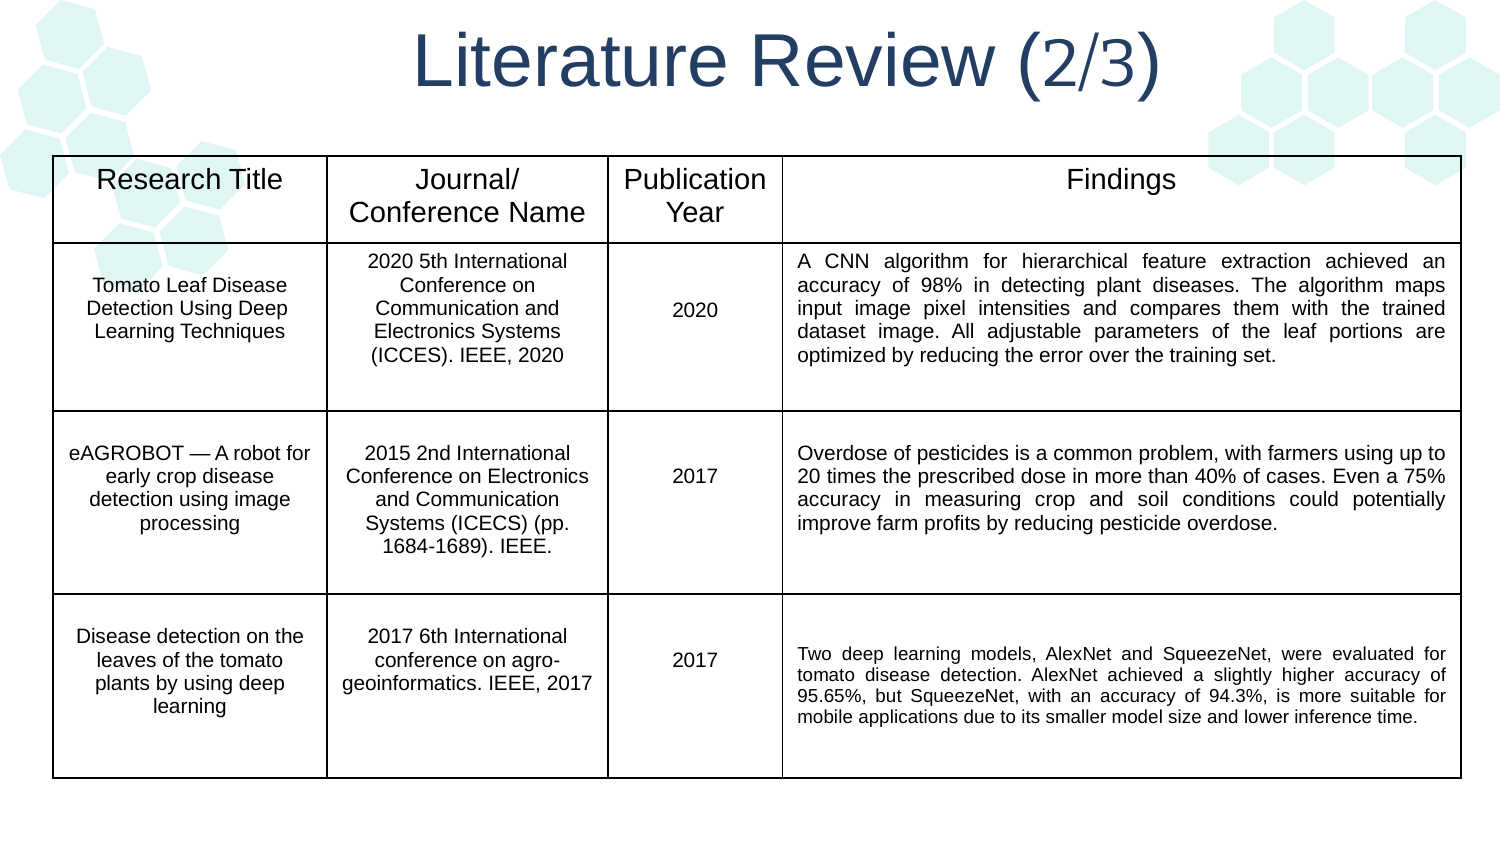

# Literature Review (2/3)

| Research Title | Journal/Conference Name | Publication Year | Findings |
| --- | --- | --- | --- |
| Tomato Leaf Disease Detection Using Deep Learning Techniques | 2020 5th International Conference on Communication and Electronics Systems (ICCES). IEEE, 2020 | 2020 | A CNN algorithm for hierarchical feature extraction achieved an accuracy of 98% in detecting plant diseases. The algorithm maps input image pixel intensities and compares them with the trained dataset image. All adjustable parameters of the leaf portions are optimized by reducing the error over the training set. |
| eAGROBOT — A robot for early crop disease detection using image processing | 2015 2nd International Conference on Electronics and Communication Systems (ICECS) (pp. 1684-1689). IEEE. | 2017 | Overdose of pesticides is a common problem, with farmers using up to 20 times the prescribed dose in more than 40% of cases. Even a 75% accuracy in measuring crop and soil conditions could potentially improve farm profits by reducing pesticide overdose. |
| Disease detection on the leaves of the tomato plants by using deep learning | 2017 6th International conference on agro-geoinformatics. IEEE, 2017 | 2017 | Two deep learning models, AlexNet and SqueezeNet, were evaluated for tomato disease detection. AlexNet achieved a slightly higher accuracy of 95.65%, but SqueezeNet, with an accuracy of 94.3%, is more suitable for mobile applications due to its smaller model size and lower inference time. |